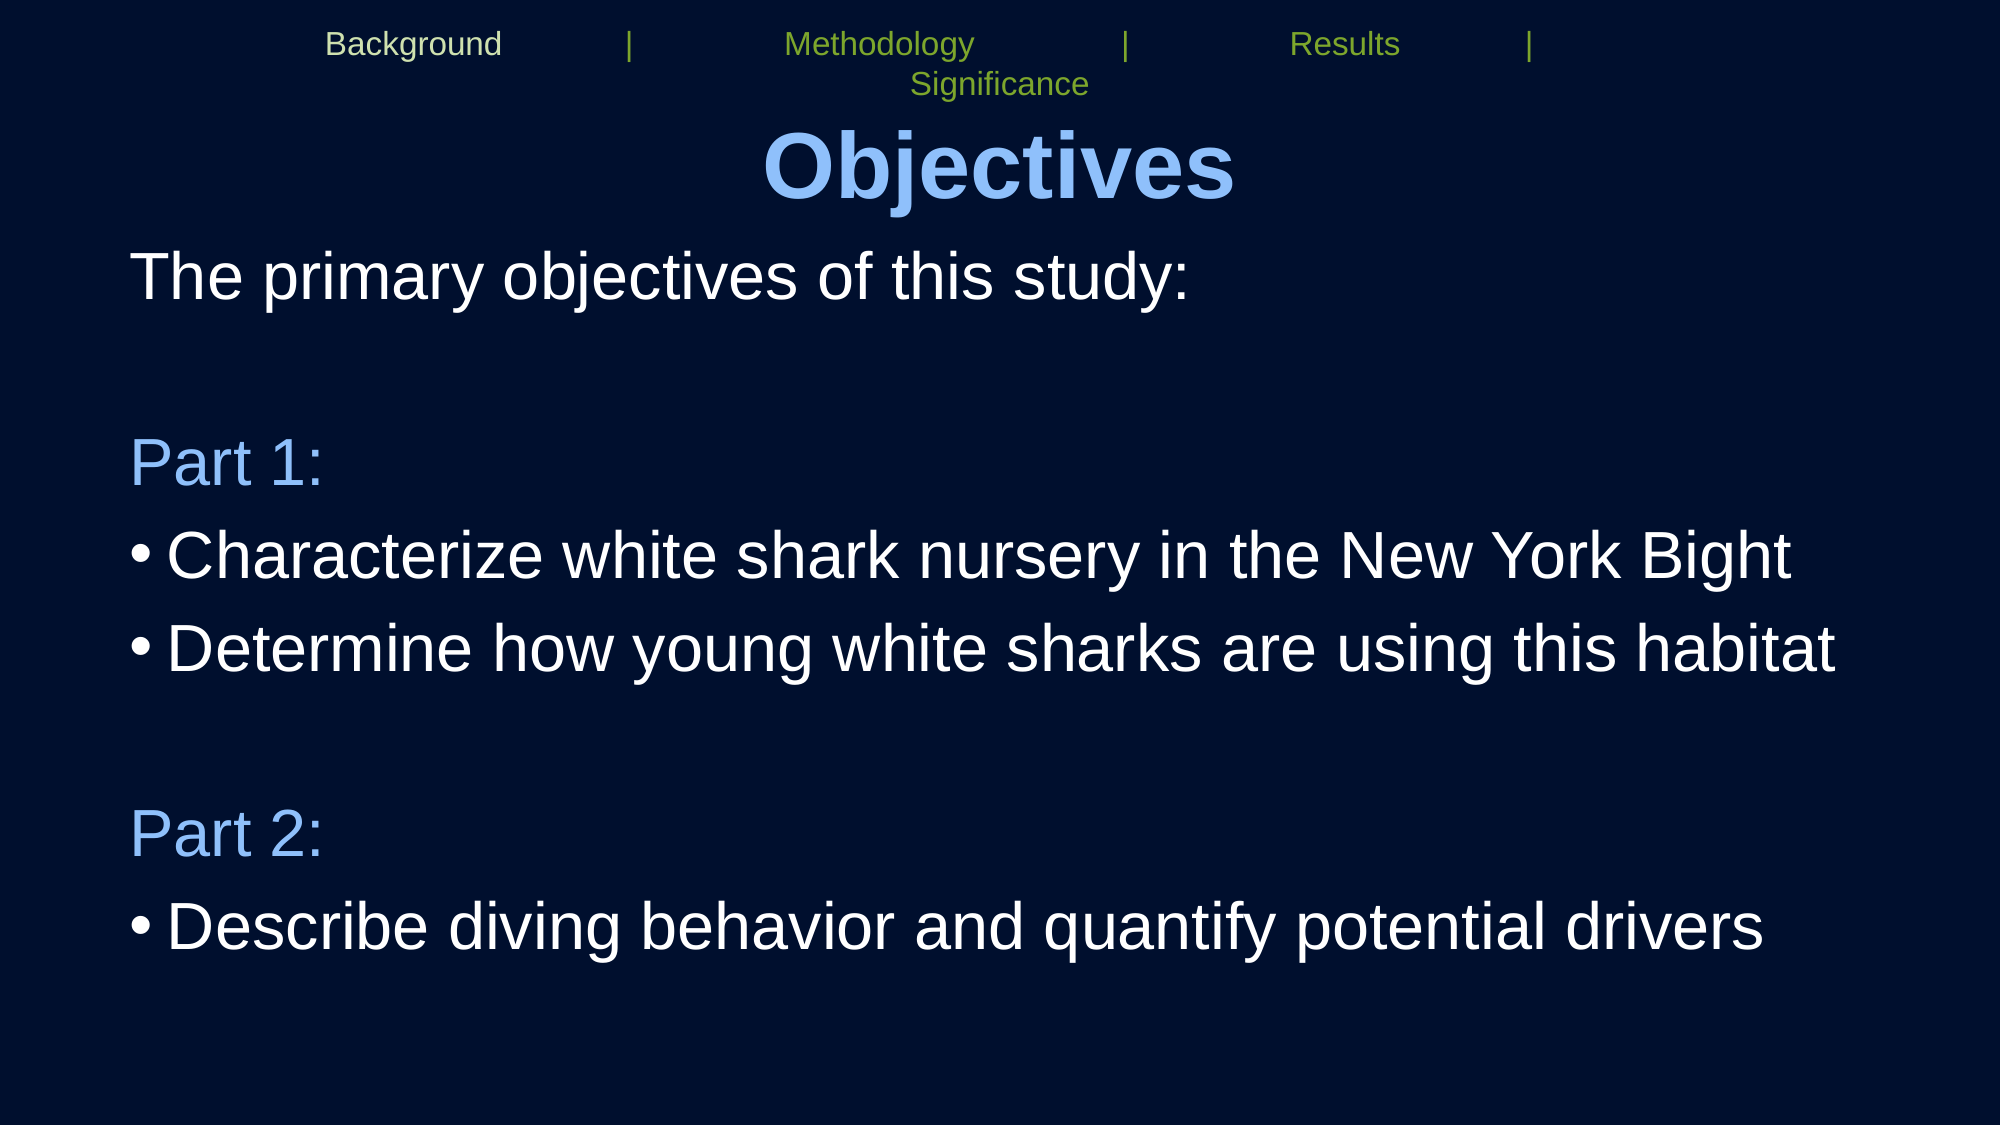

Background	|	 Methodology	     |	       Results     	|	Significance

# Objectives
The primary objectives of this study:

Part 1:
Characterize white shark nursery in the New York Bight
Determine how young white sharks are using this habitat

Part 2:
Describe diving behavior and quantify potential drivers